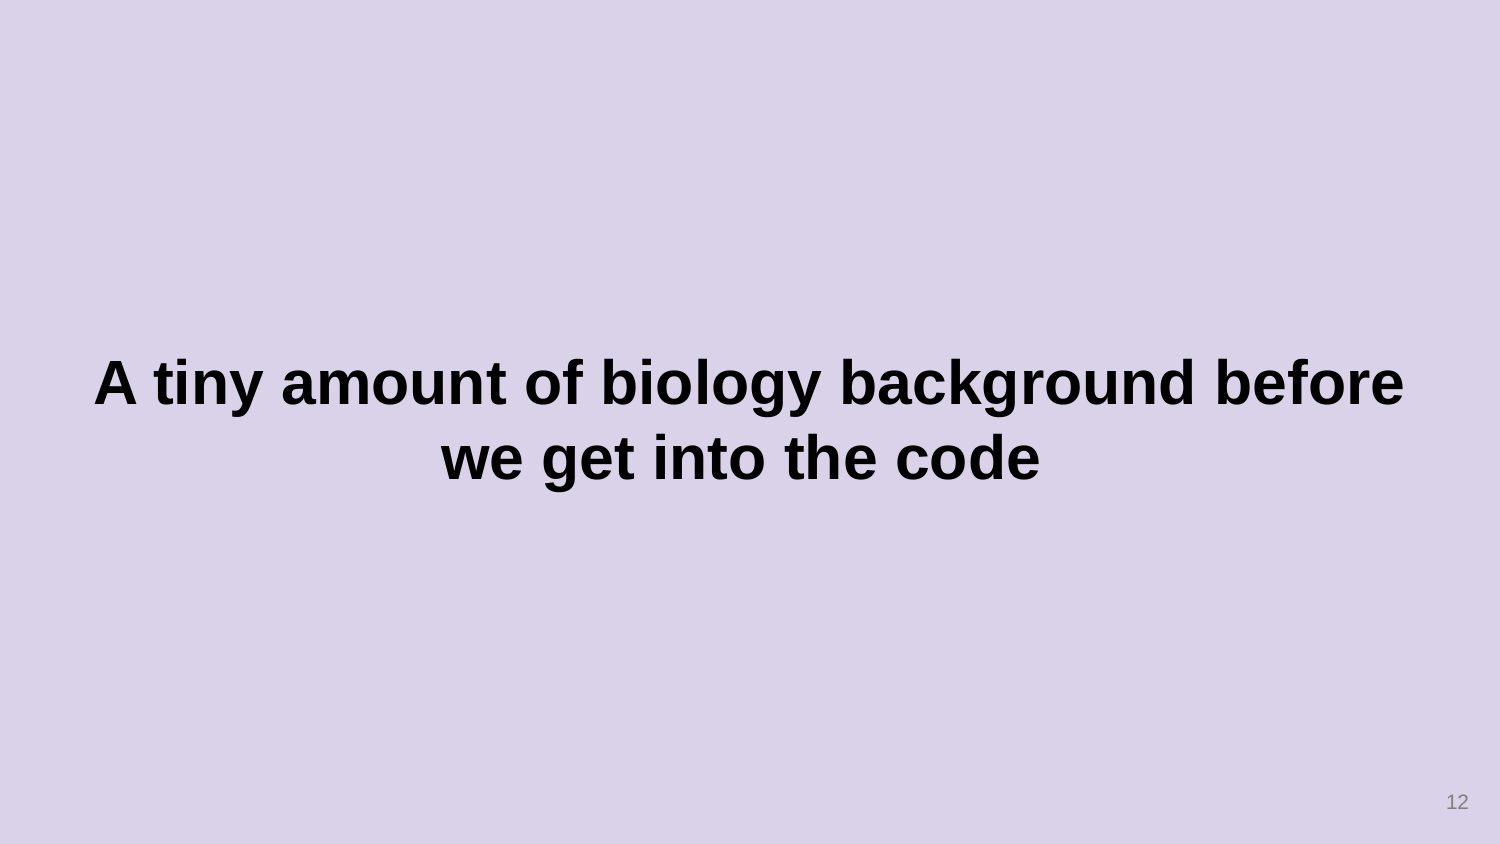

# A tiny amount of biology background before we get into the code

12